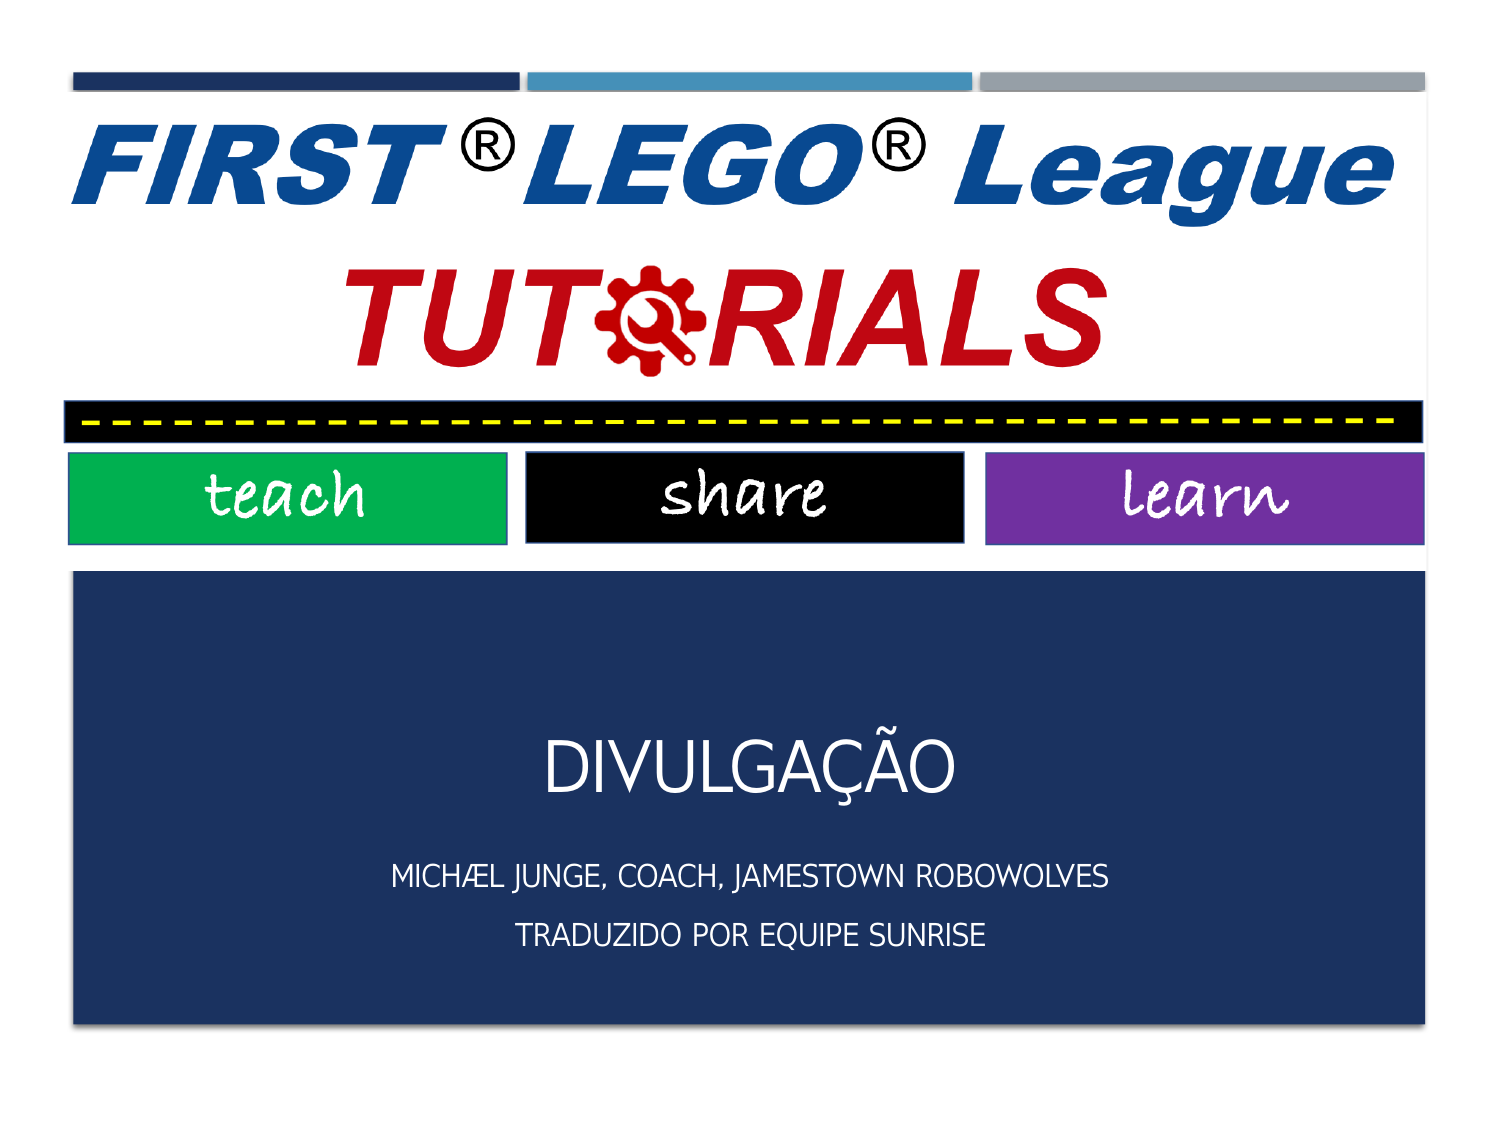

divulgação
Michael junge, COACh, Jamestown robowolves
Traduzido por equipe sunrise